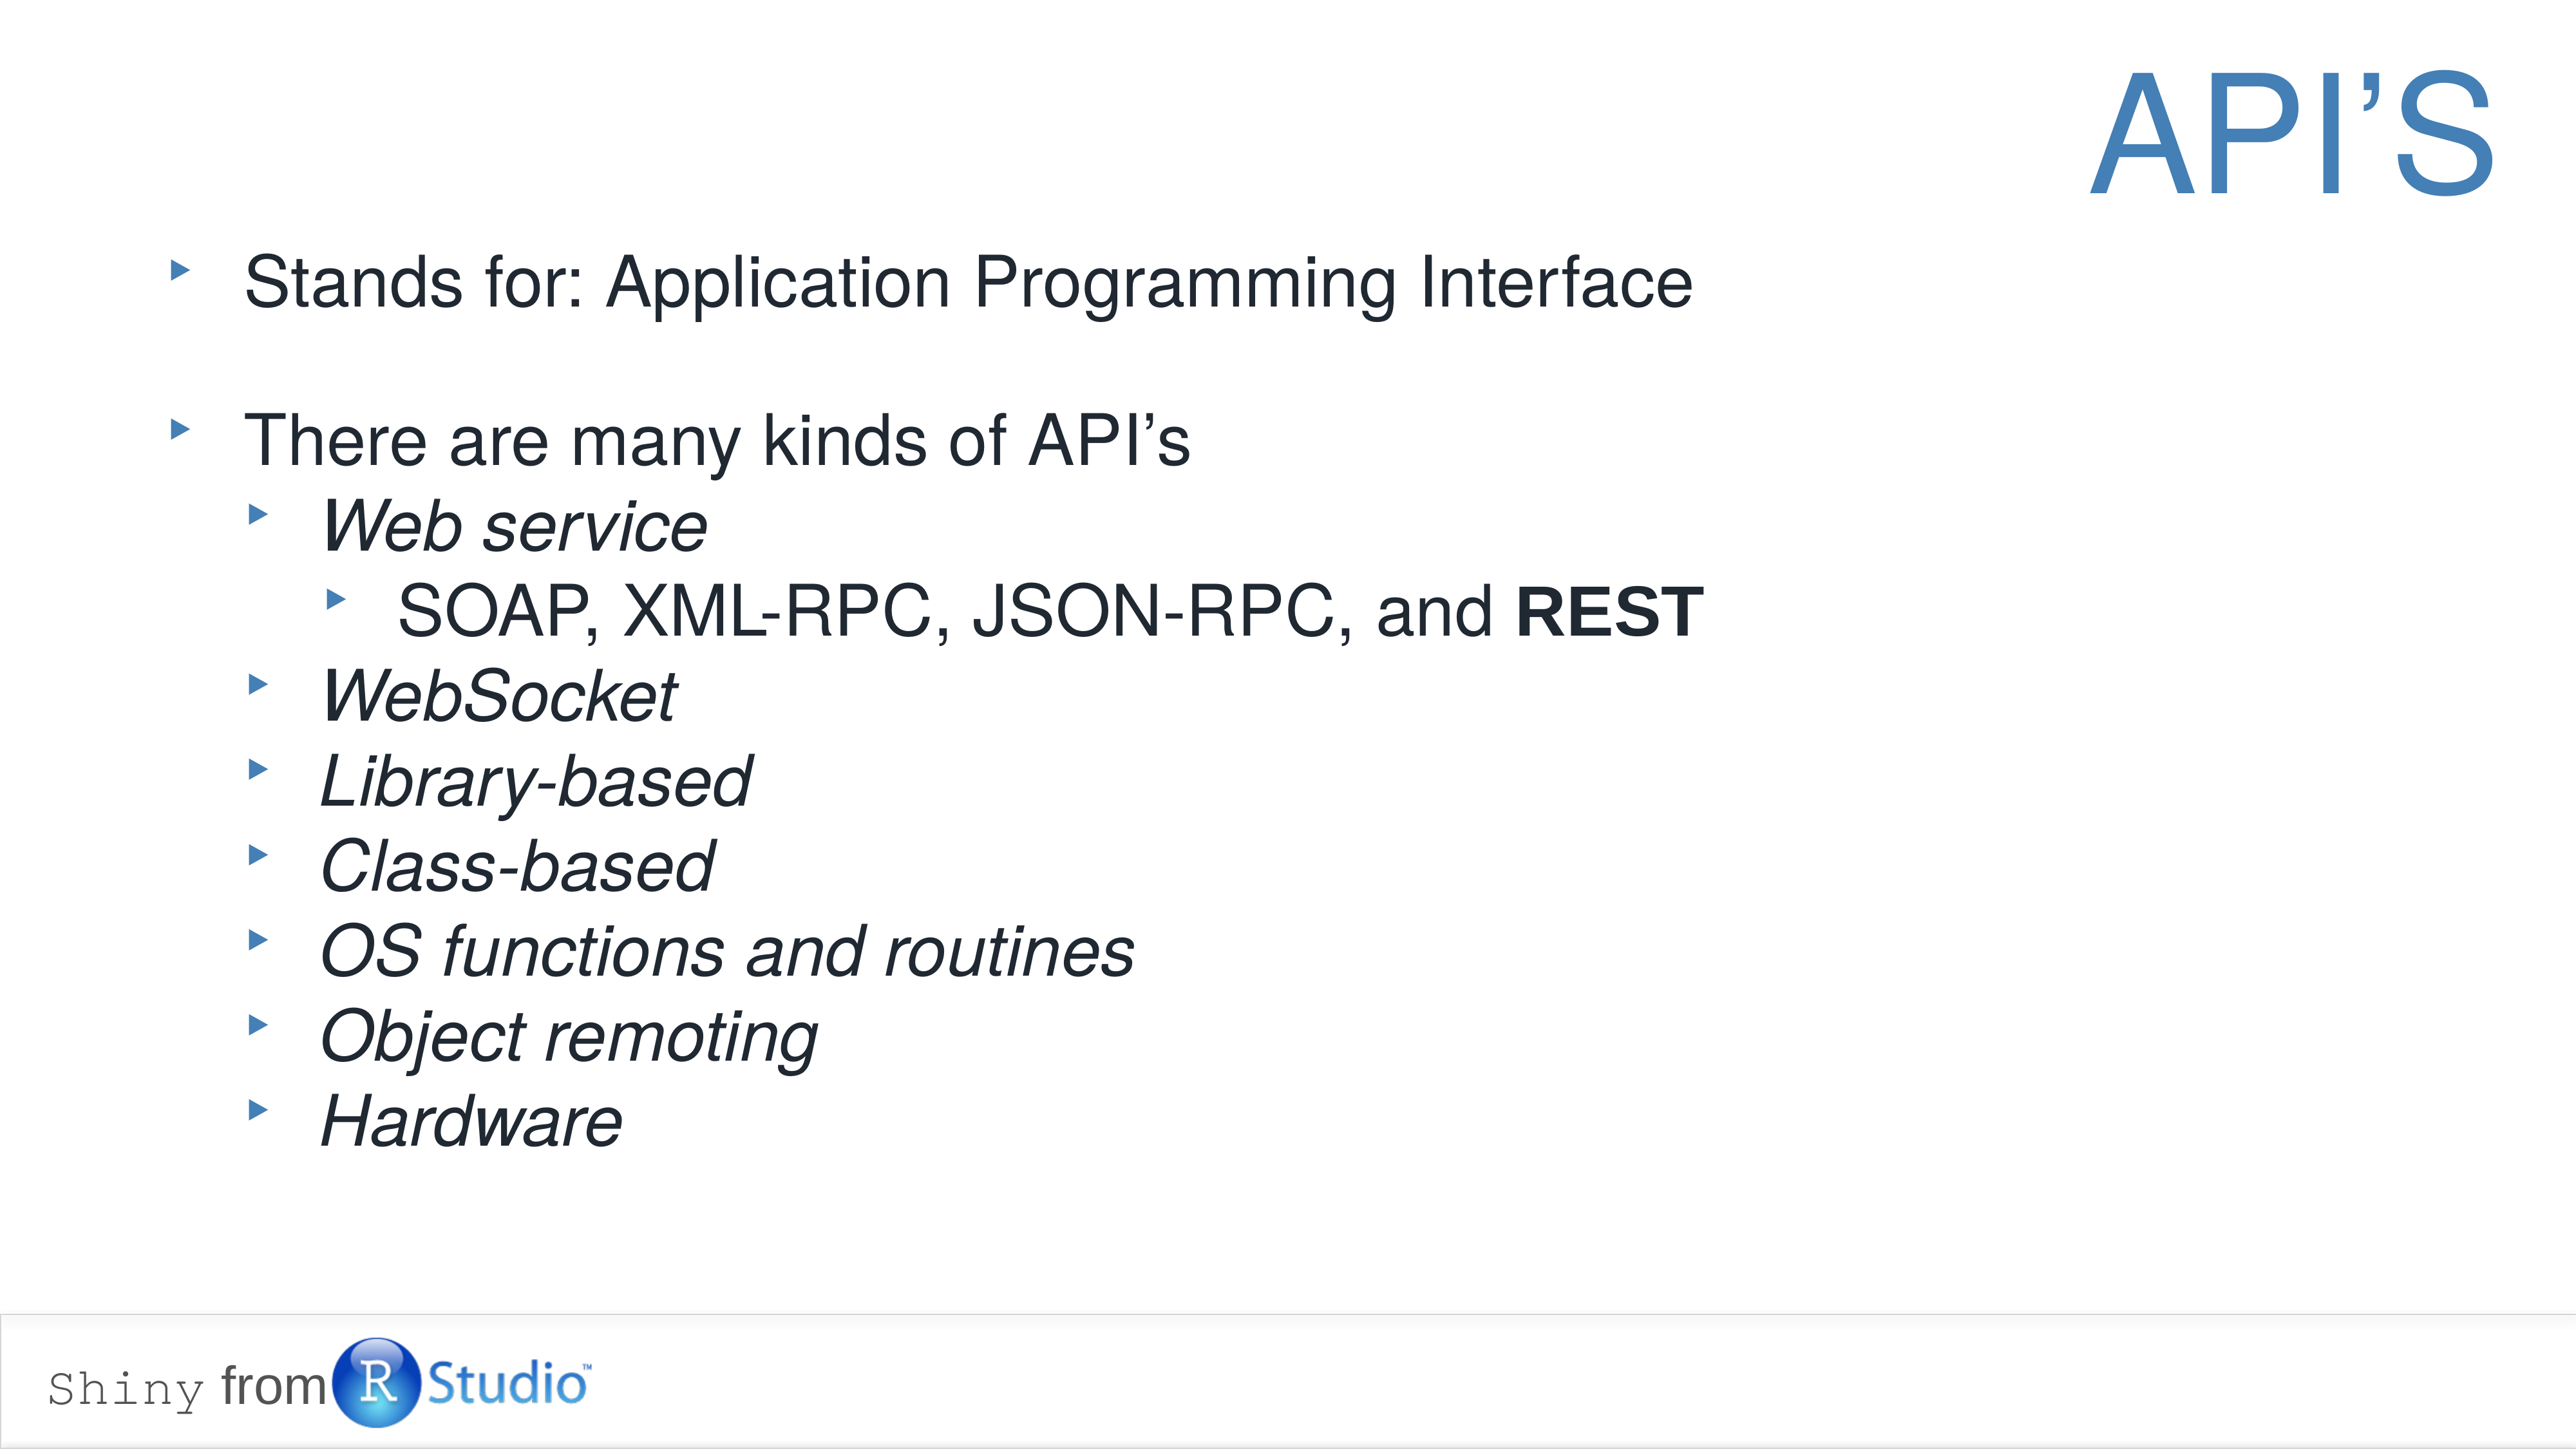

# API’s
Stands for: Application Programming Interface
There are many kinds of API’s
Web service
SOAP, XML-RPC, JSON-RPC, and REST
WebSocket
Library-based
Class-based
OS functions and routines
Object remoting
Hardware